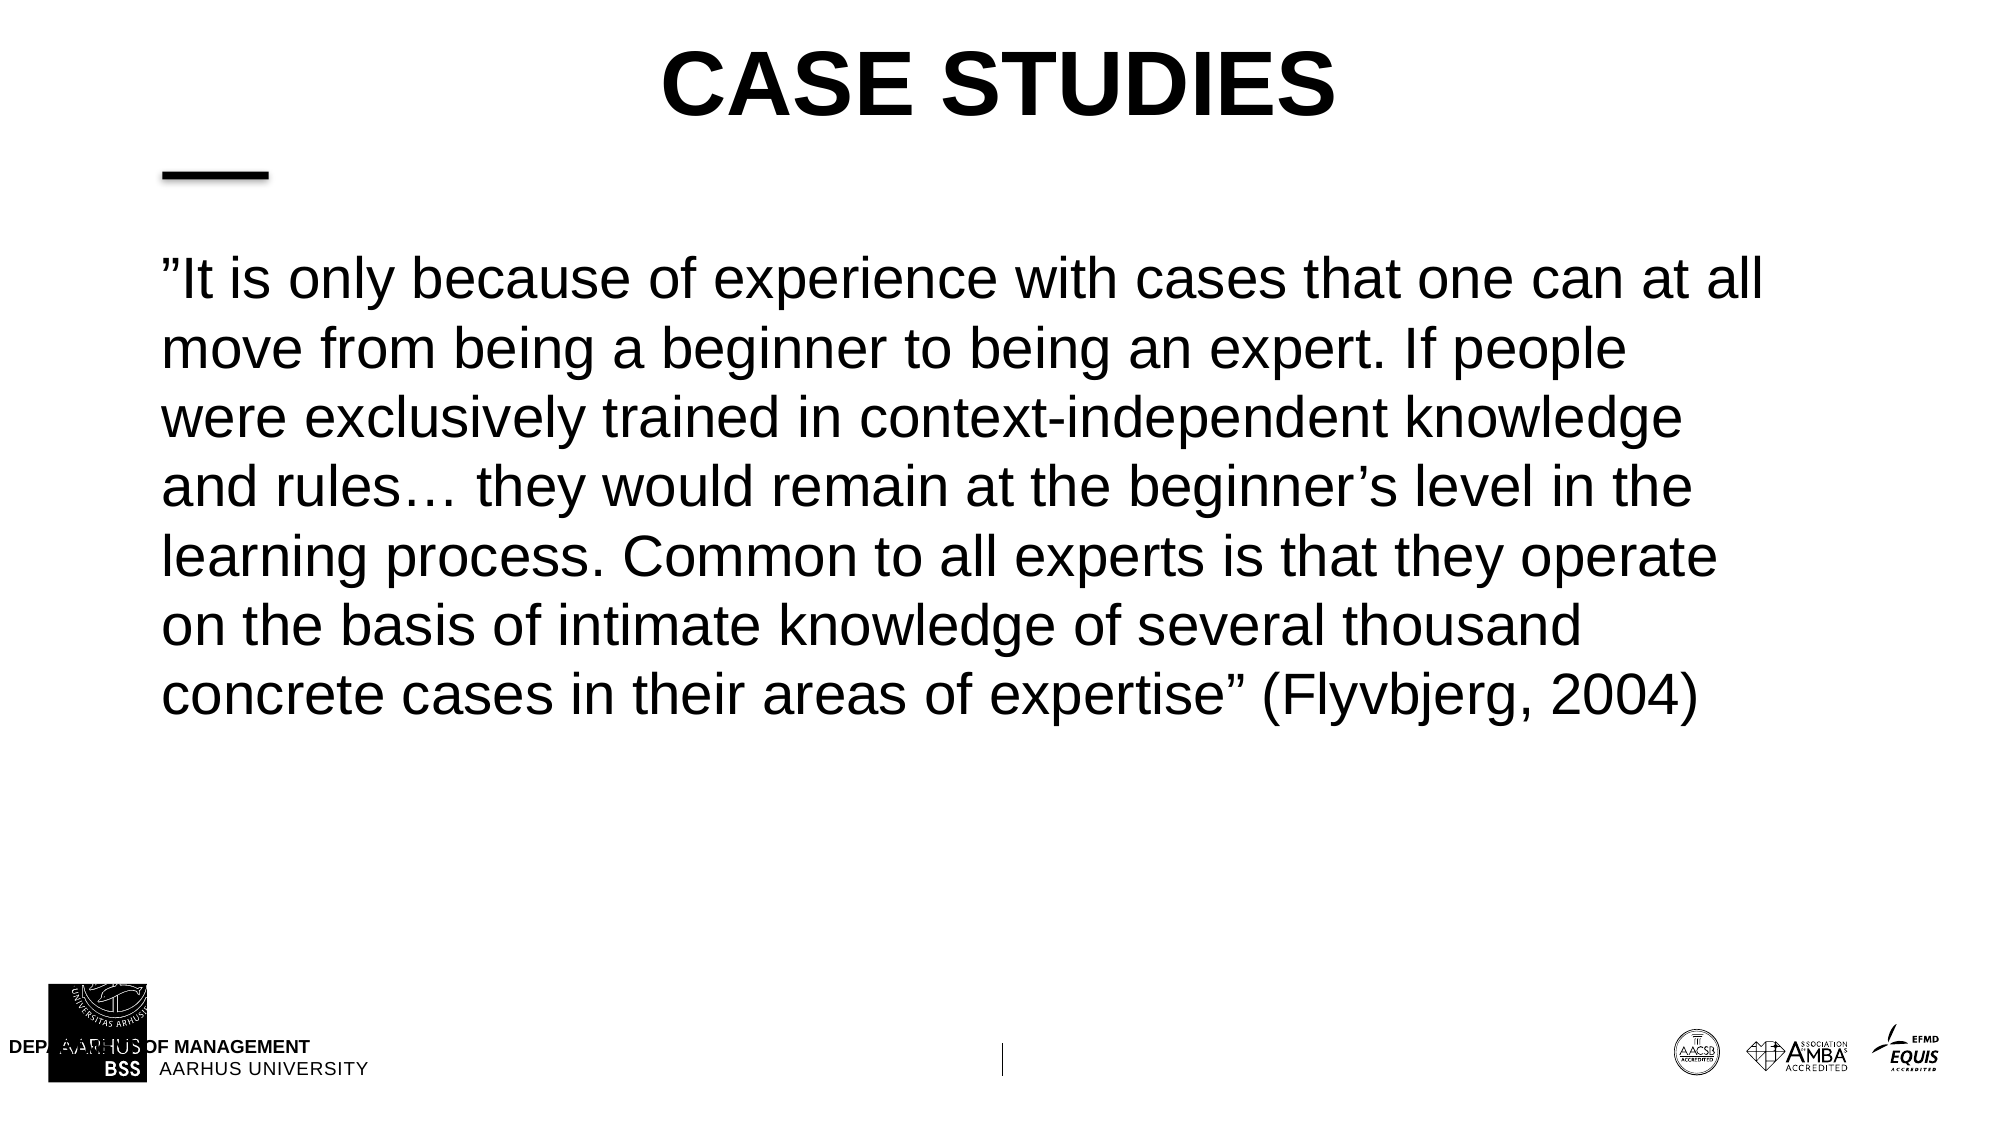

# case studies
”It is only because of experience with cases that one can at all move from being a beginner to being an expert. If people were exclusively trained in context-independent knowledge and rules… they would remain at the beginner’s level in the learning process. Common to all experts is that they operate on the basis of intimate knowledge of several thousand concrete cases in their areas of expertise” (Flyvbjerg, 2004)